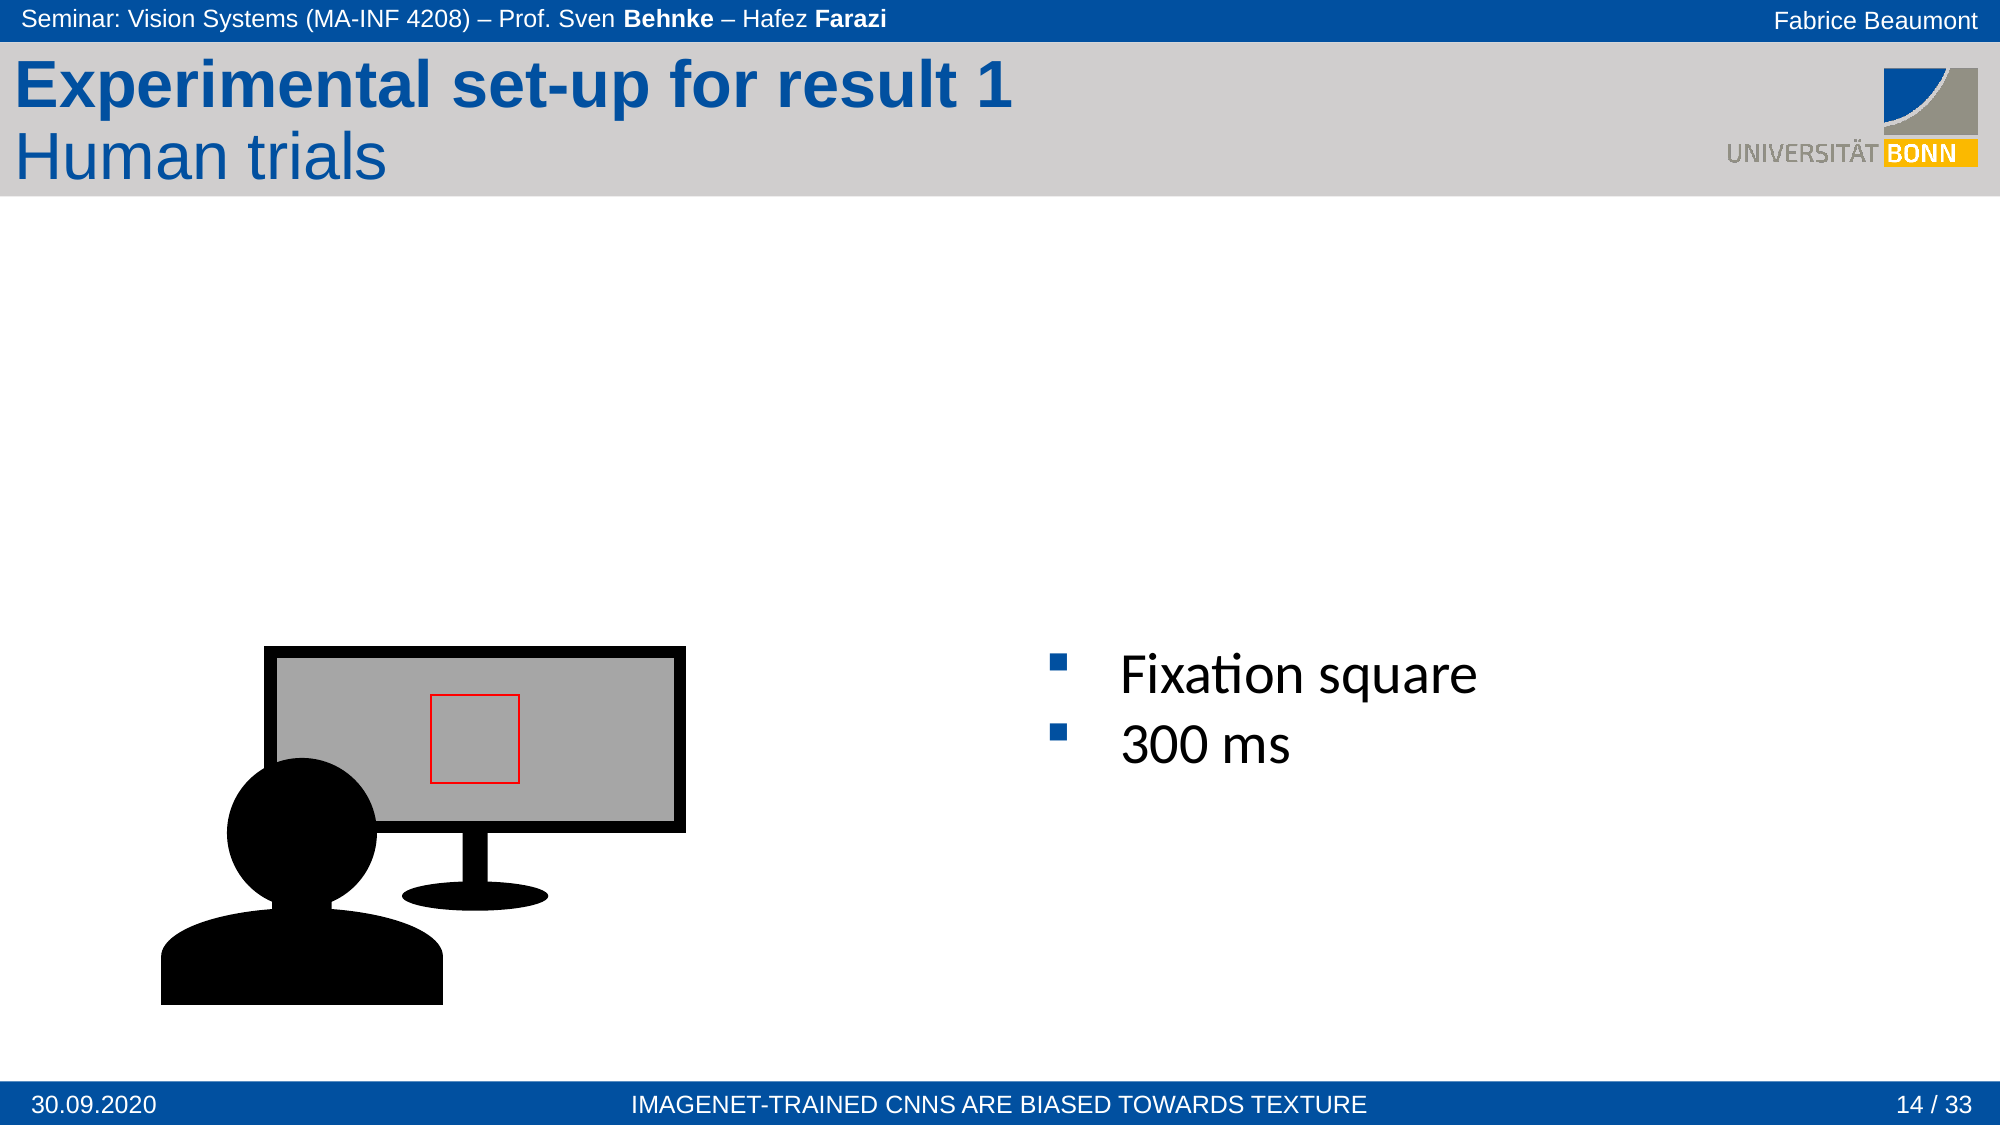

Experimental set-up for result 1
Human trials

Fixation square
300 ms

14 / 33